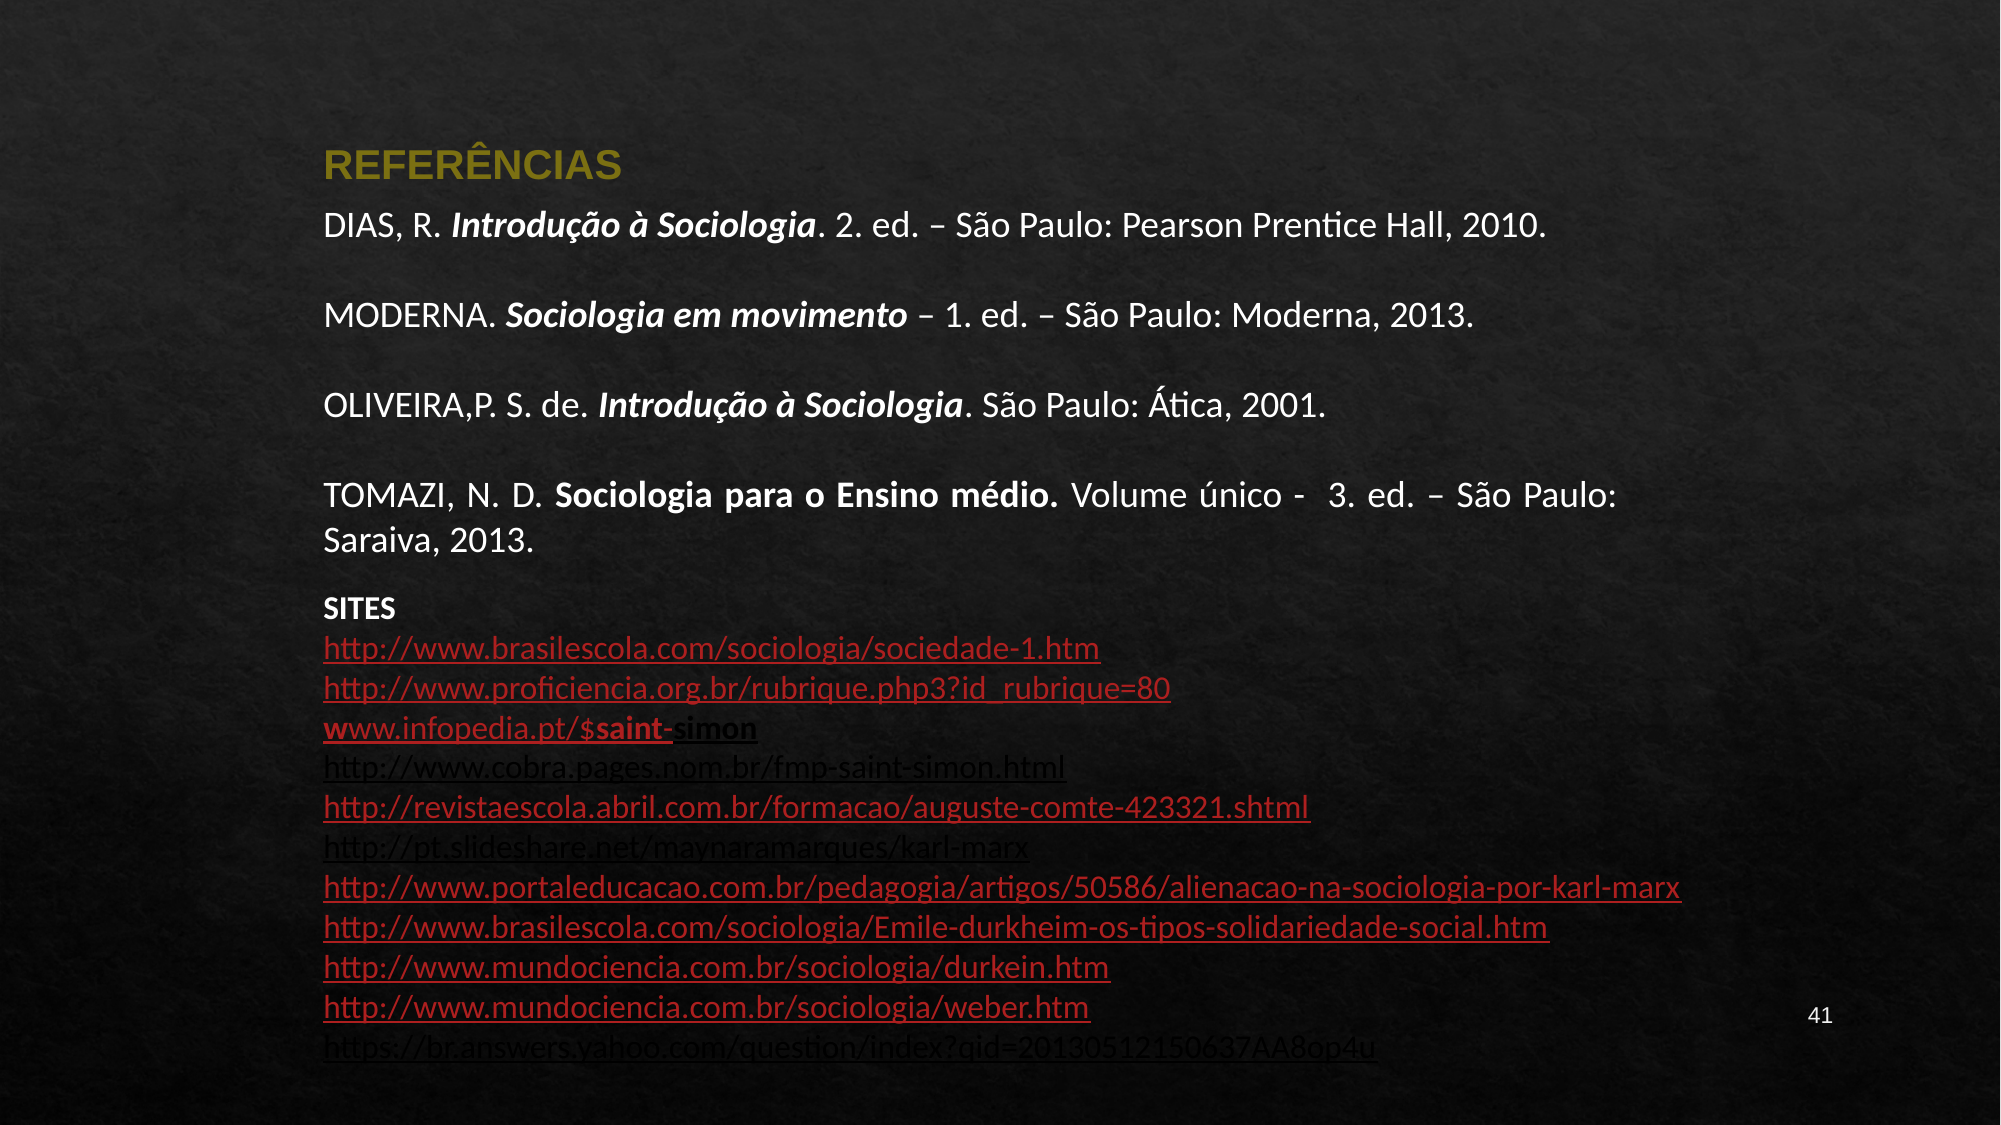

DIAS, R. Introdução à Sociologia. 2. ed. – São Paulo: Pearson Prentice Hall, 2010.

MODERNA. Sociologia em movimento – 1. ed. – São Paulo: Moderna, 2013.

OLIVEIRA,P. S. de. Introdução à Sociologia. São Paulo: Ática, 2001.

TOMAZI, N. D. Sociologia para o Ensino médio. Volume único -  3. ed. – São Paulo: Saraiva, 2013.

REFERÊNCIAS

SITES
http://www.brasilescola.com/sociologia/sociedade-1.htm
http://www.proficiencia.org.br/rubrique.php3?id_rubrique=80
www.infopedia.pt/$saint-simon
http://www.cobra.pages.nom.br/fmp-saint-simon.html
http://revistaescola.abril.com.br/formacao/auguste-comte-423321.shtml
http://pt.slideshare.net/maynaramarques/karl-marx
http://www.portaleducacao.com.br/pedagogia/artigos/50586/alienacao-na-sociologia-por-karl-marx
http://www.brasilescola.com/sociologia/Emile-durkheim-os-tipos-solidariedade-social.htm
http://www.mundociencia.com.br/sociologia/durkein.htm
http://www.mundociencia.com.br/sociologia/weber.htm
https://br.answers.yahoo.com/question/index?qid=20130512150637AA8op4u

41